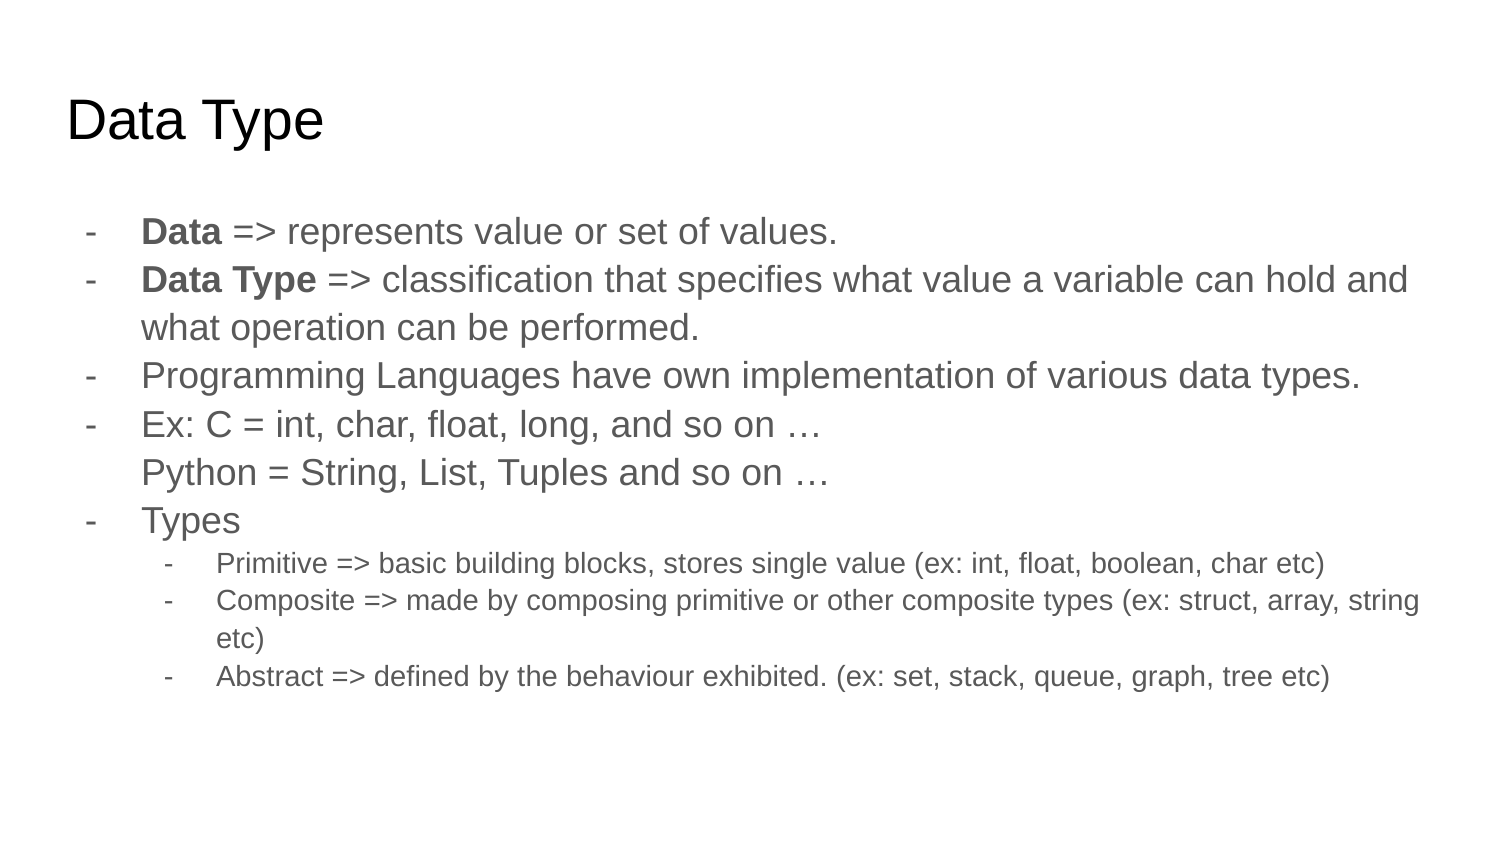

# Data Type
Data => represents value or set of values.
Data Type => classification that specifies what value a variable can hold and what operation can be performed.
Programming Languages have own implementation of various data types.
Ex: C = int, char, float, long, and so on …
Python = String, List, Tuples and so on …
Types
Primitive => basic building blocks, stores single value (ex: int, float, boolean, char etc)
Composite => made by composing primitive or other composite types (ex: struct, array, string etc)
Abstract => defined by the behaviour exhibited. (ex: set, stack, queue, graph, tree etc)